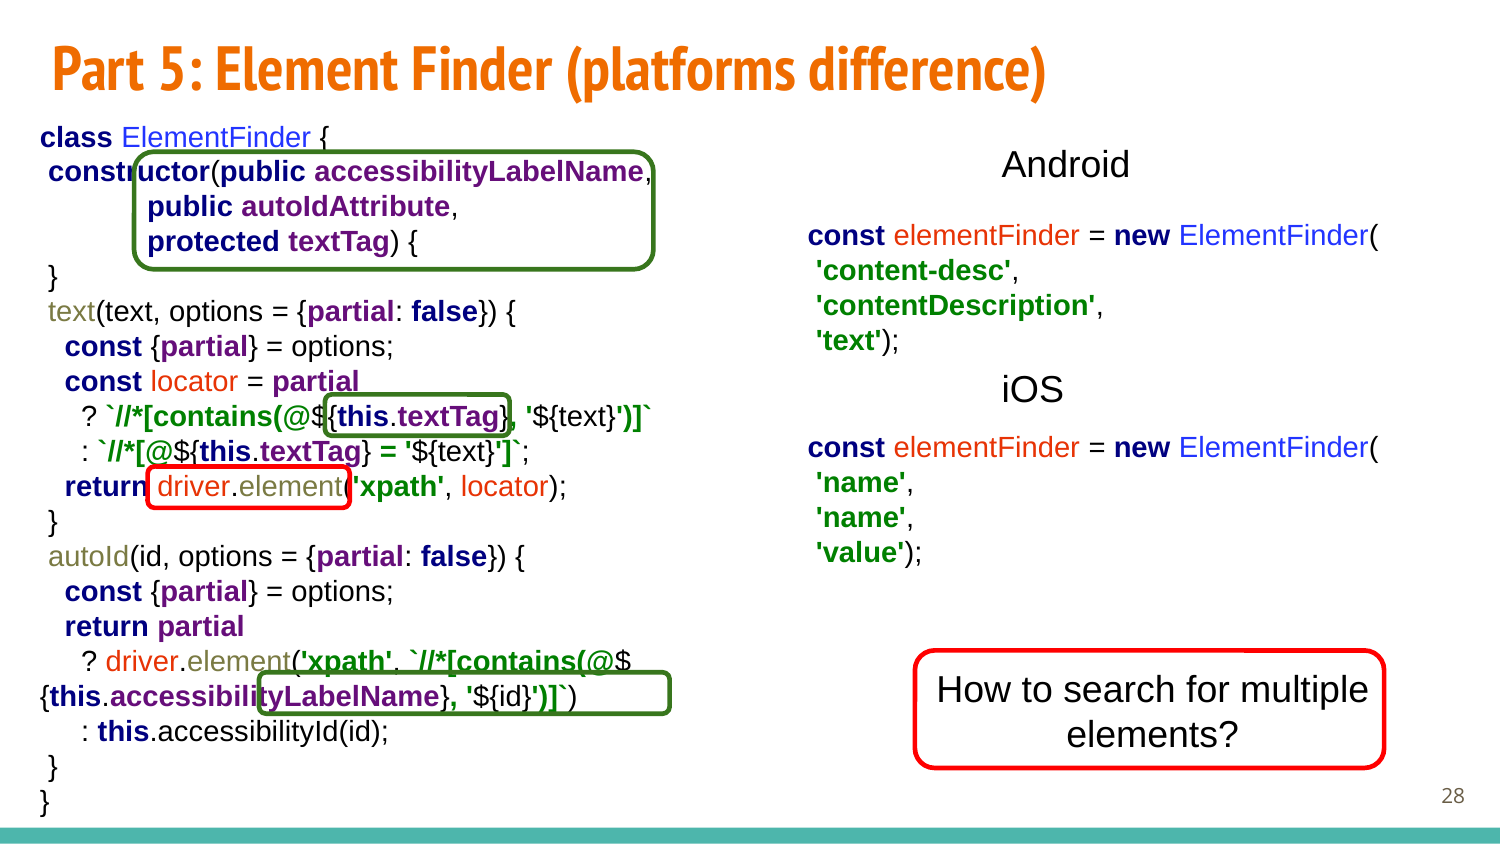

# Part 5: Element Finder (platforms difference)
class ElementFinder {
 constructor(public accessibilityLabelName,
             public autoIdAttribute,
             protected textTag) {
 }
 text(text, options = {partial: false}) {
   const {partial} = options;
   const locator = partial
     ? `//*[contains(@${this.textTag}, '${text}')]`
     : `//*[@${this.textTag} = '${text}']`;
   return driver.element('xpath', locator);
 }
 autoId(id, options = {partial: false}) {
   const {partial} = options;
   return partial
     ? driver.element('xpath', `//*[contains(@${this.accessibilityLabelName}, '${id}')]`)
     : this.accessibilityId(id);
 }
}
Android

const elementFinder = new ElementFinder(
 'content-desc',
 'contentDescription',
 'text');
iOS

const elementFinder = new ElementFinder(
 'name',
 'name',
 'value');

How to search for multiple elements?

28